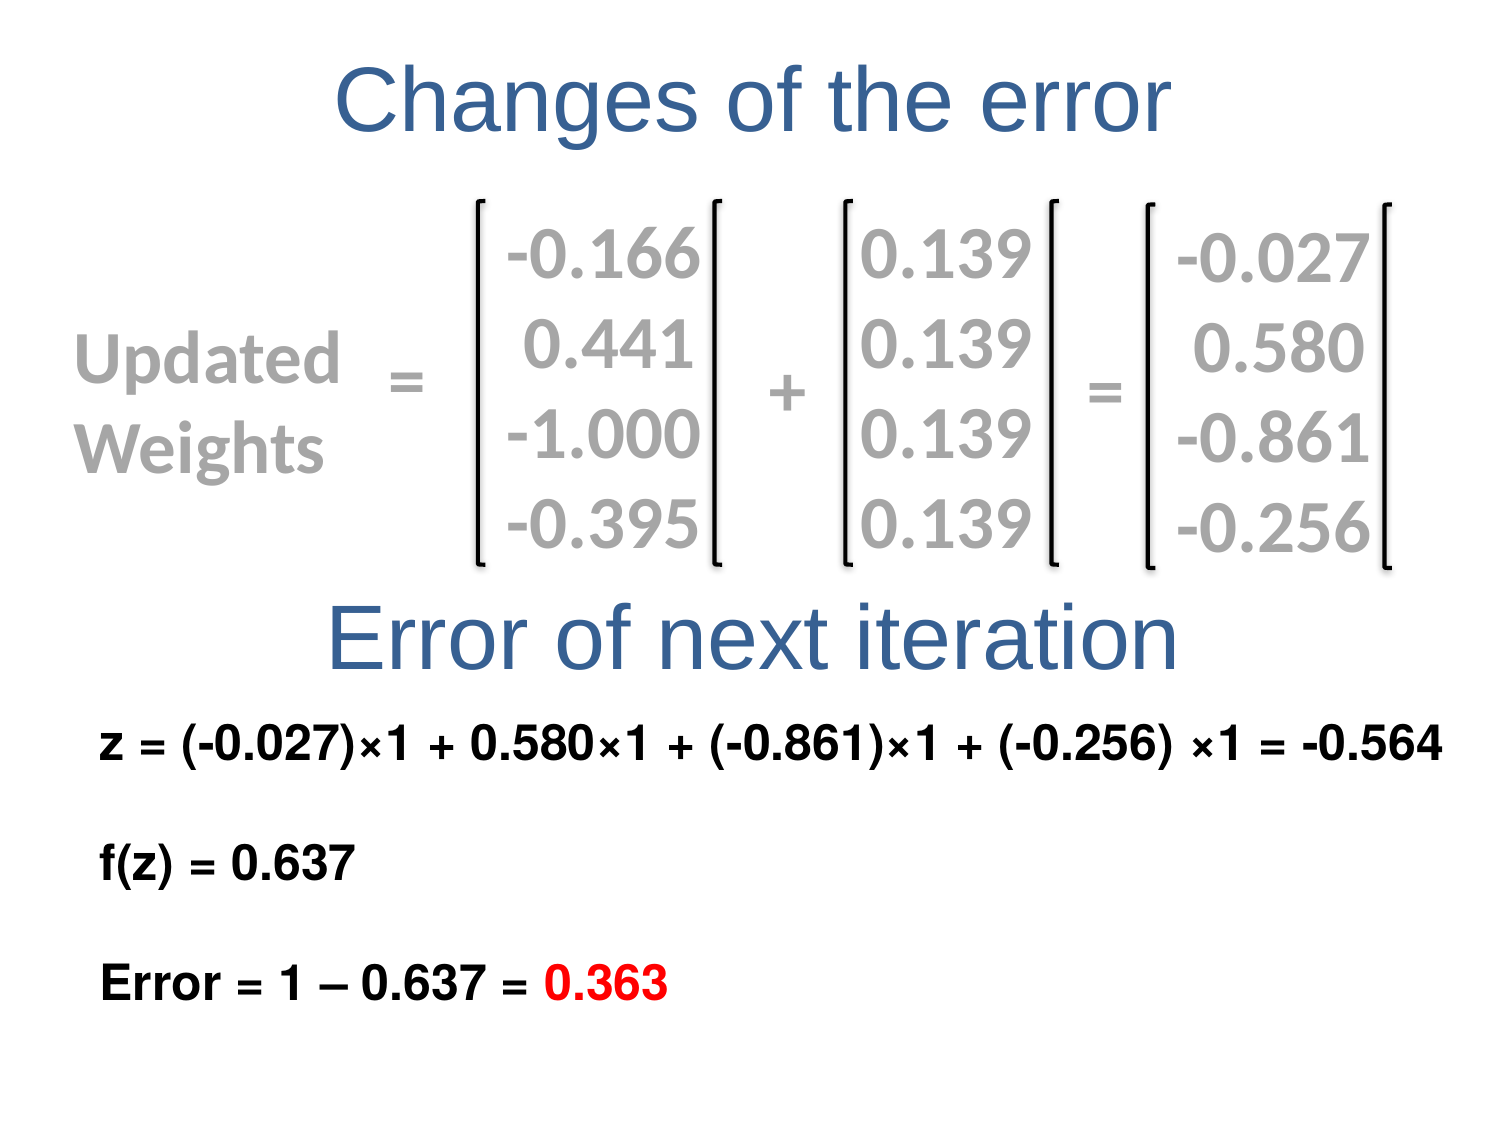

# Changes of the error
-0.166
 0.441
-1.000
-0.395
0.139
0.139
0.139
0.139
-0.027
 0.580
-0.861
-0.256

Updated
Weights
=
+
=
Error of next iteration
z = (-0.027)×1 + 0.580×1 + (-0.861)×1 + (-0.256) ×1 = -0.564

f(z) = 0.637

Error = 1 – 0.637 = 0.363